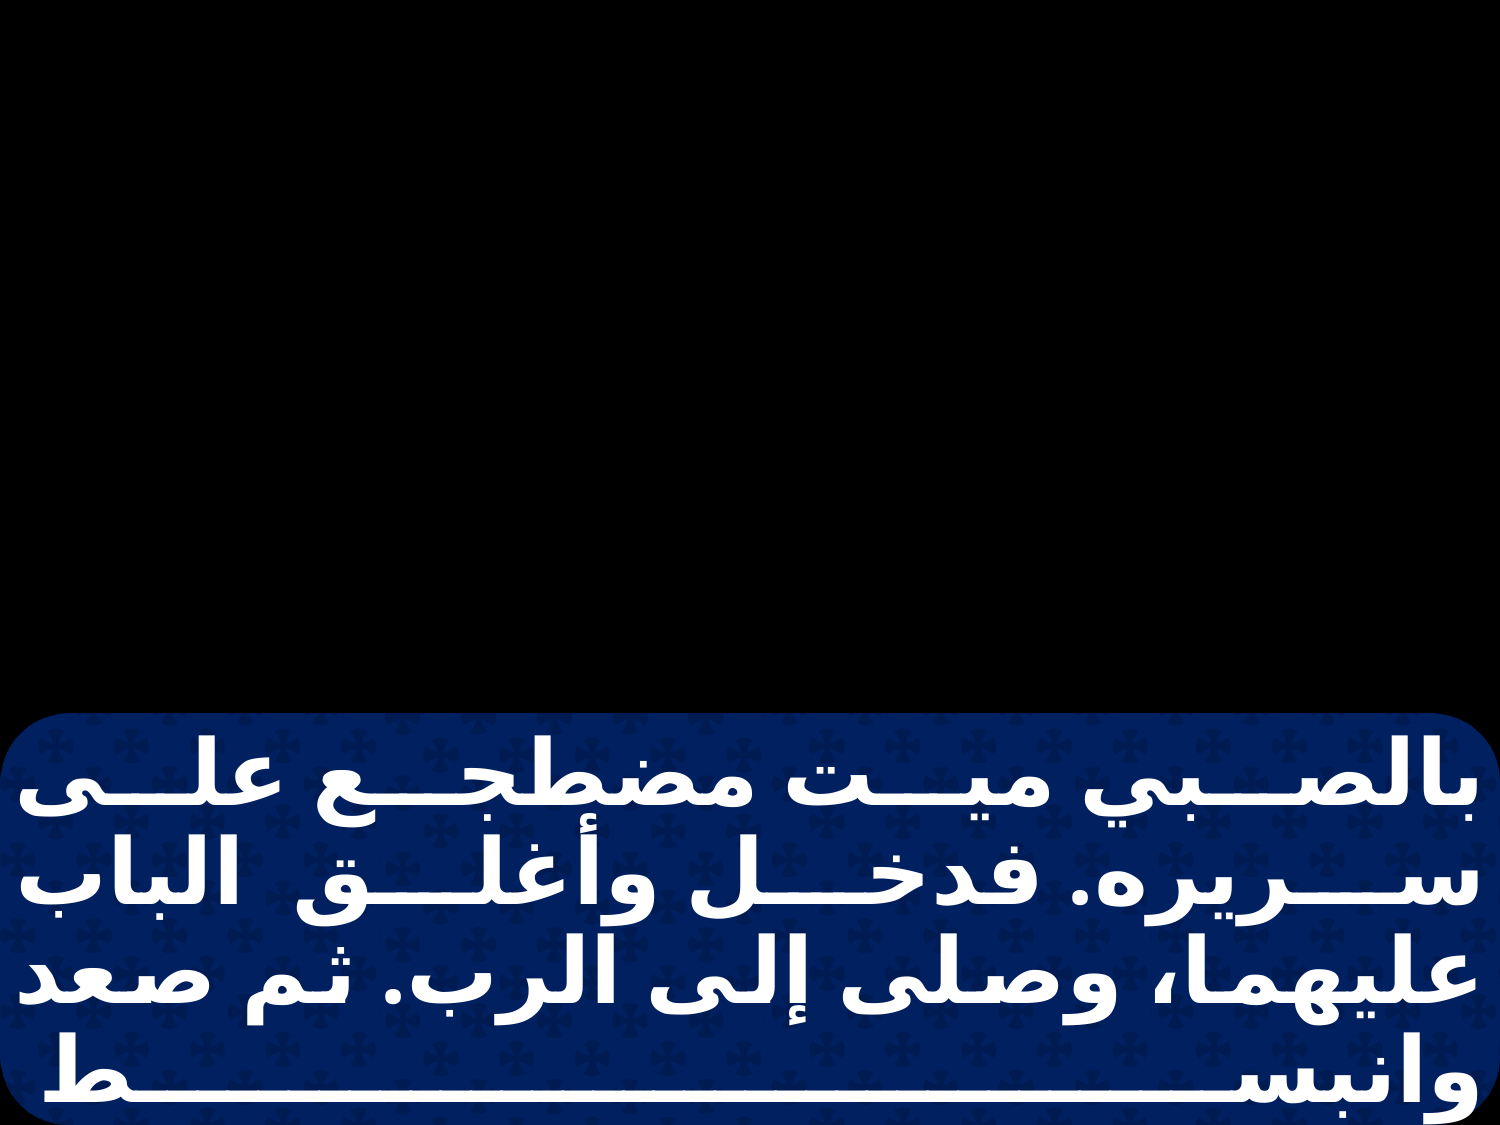

بالصبي ميت مضطجع على سريره. فدخل وأغلق  الباب عليهما، وصلى إلى الرب. ثم صعد وانبسط